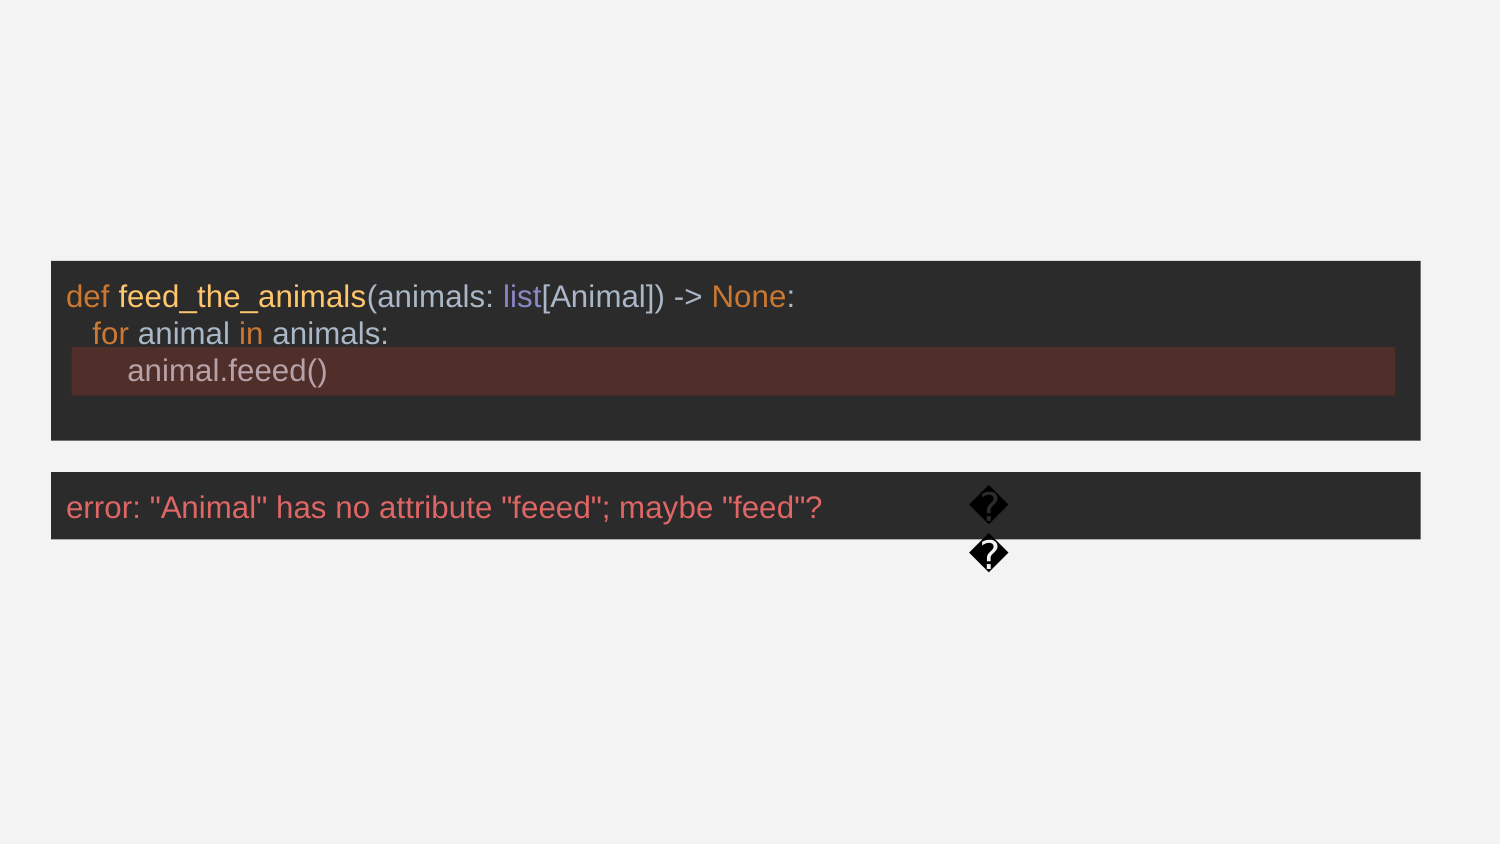

def feed_the_animals(animals: list[Animal]) -> None:
   for animal in animals:
       animal.feeed()

😀
error: "Animal" has no attribute "feeed"; maybe "feed"?